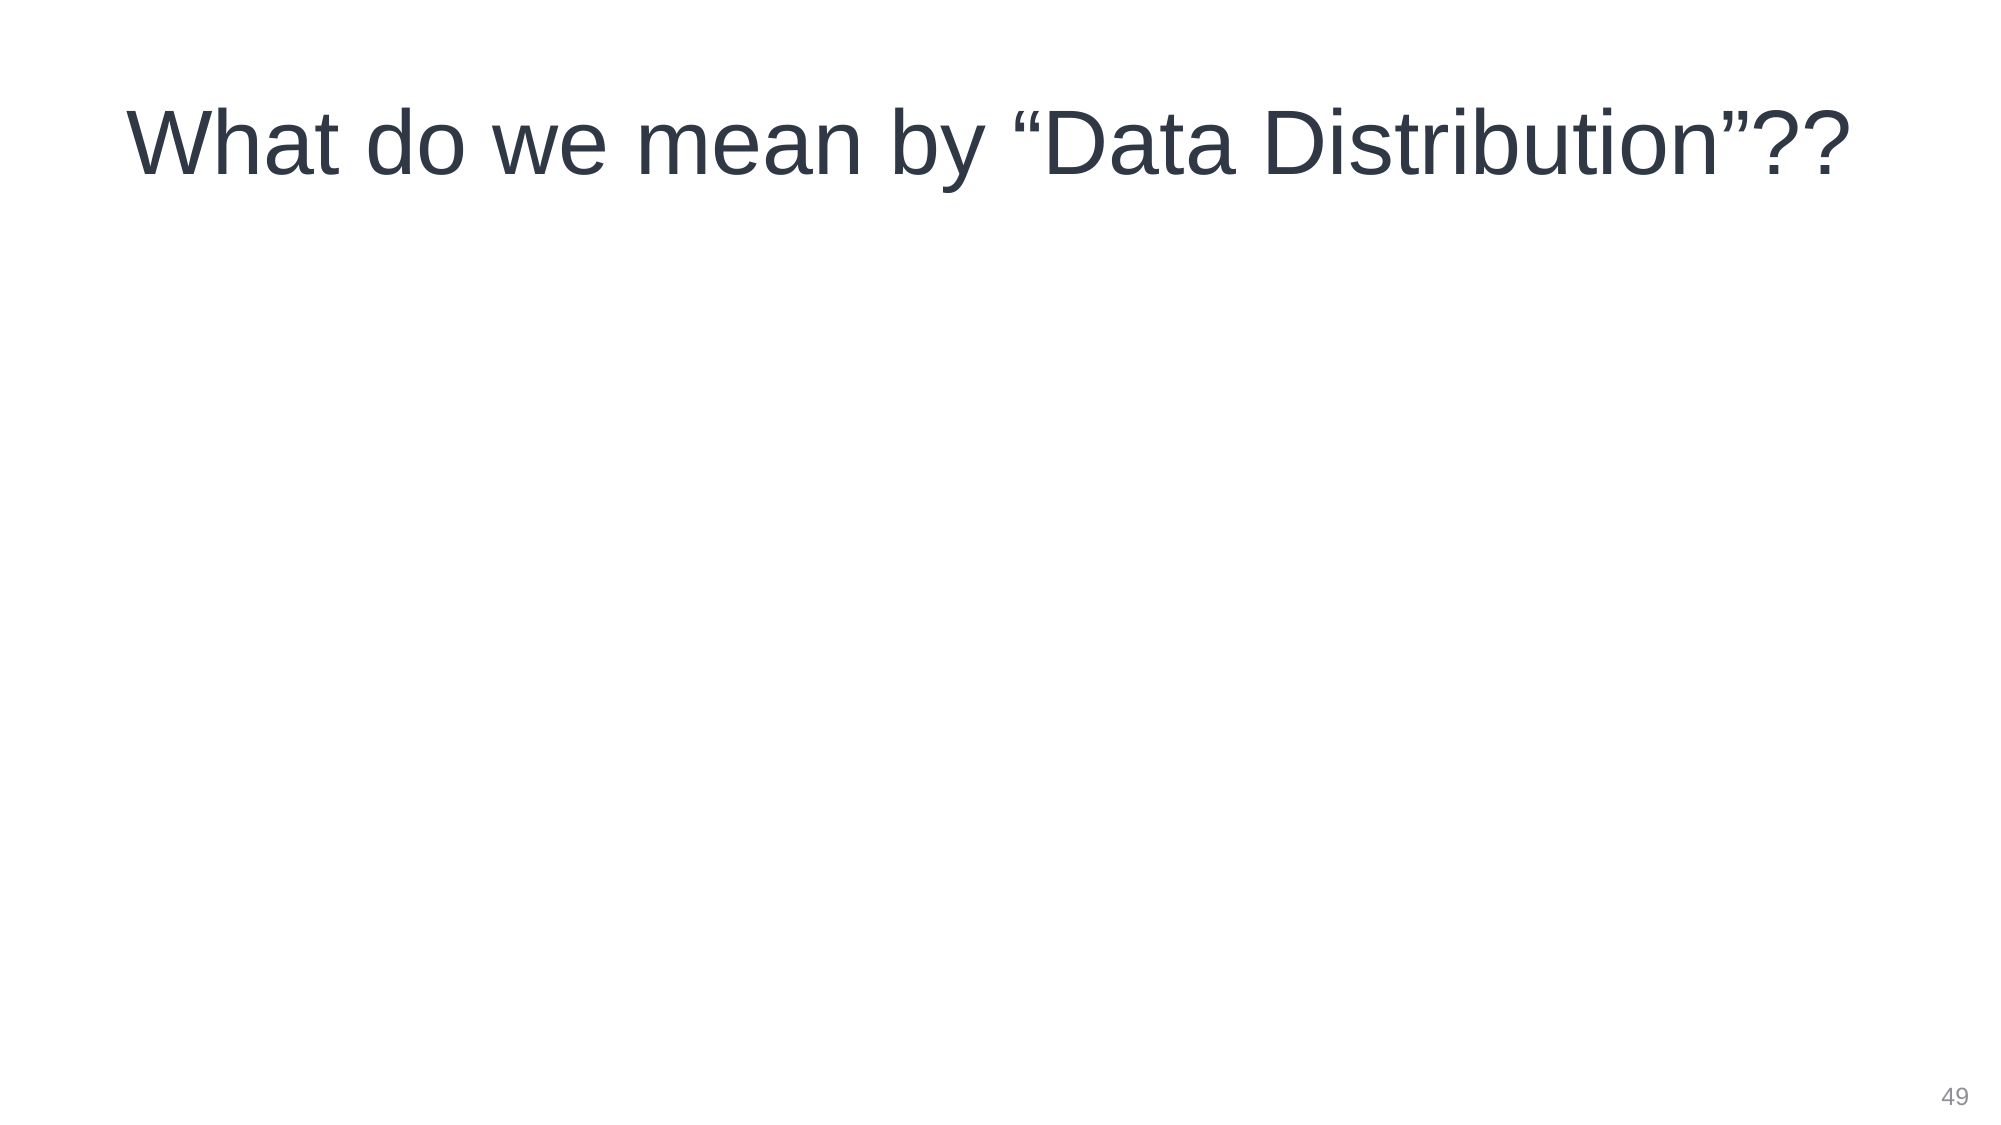

# What do we mean by “Data Distribution”??

49